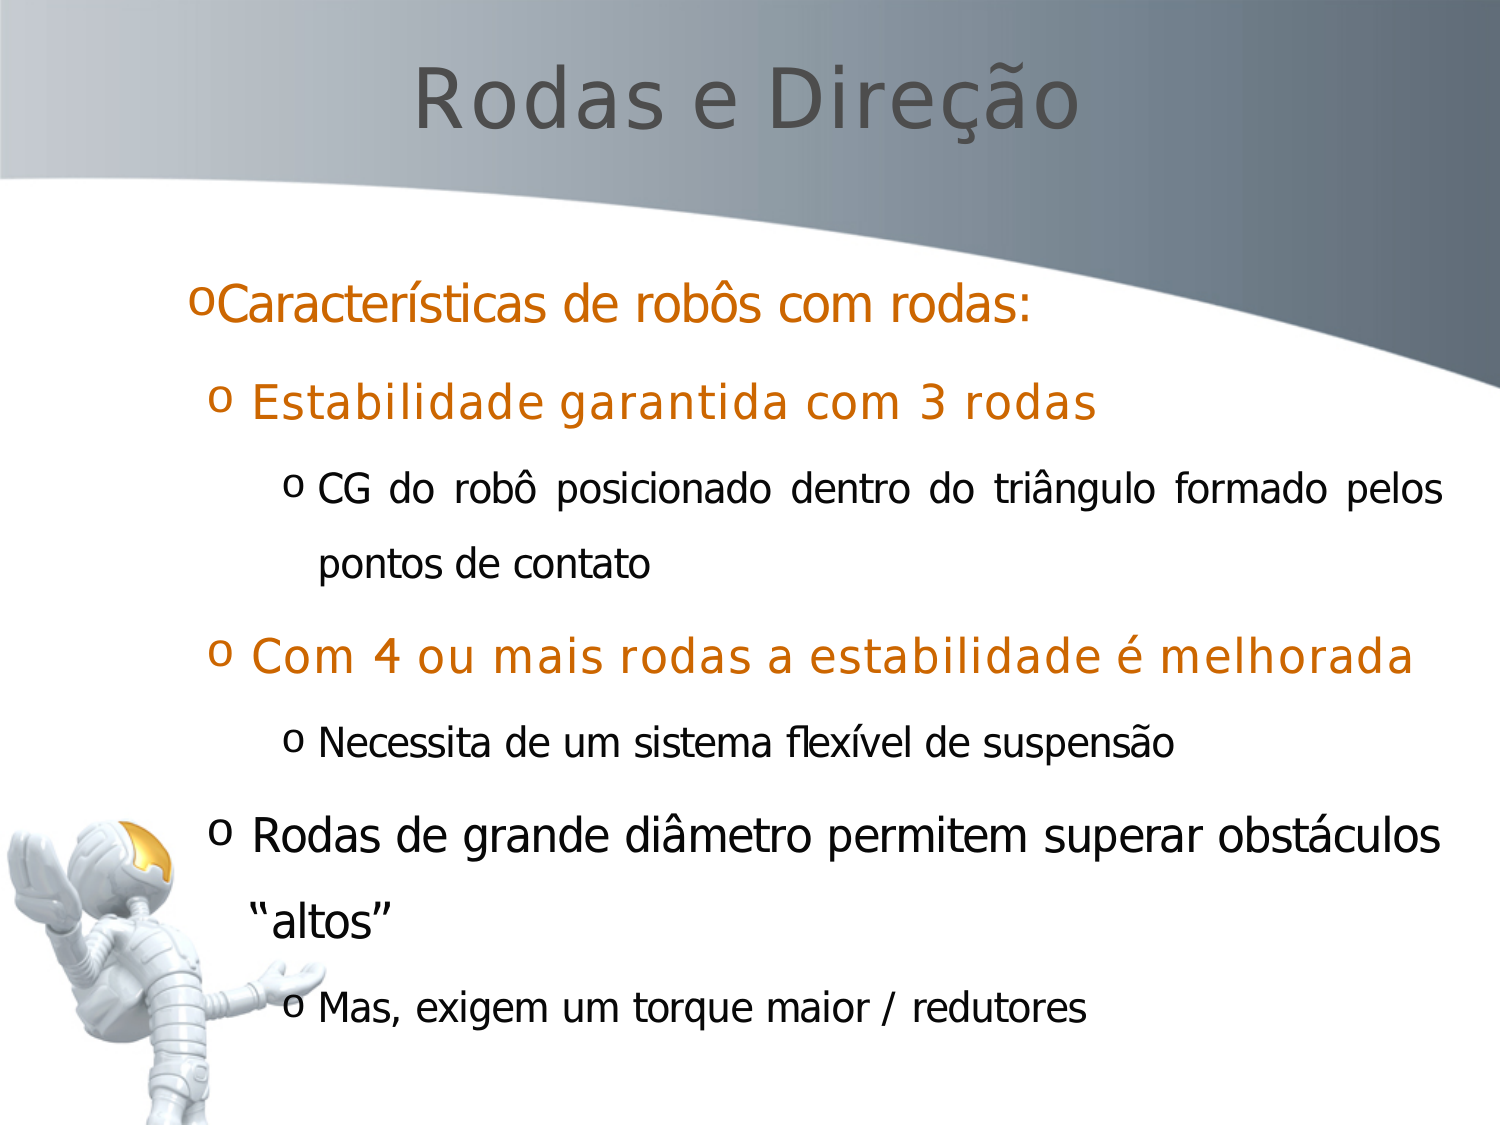

# Rodas e Direção
Características de robôs com rodas:
Estabilidade garantida com 3 rodas
CG do robô posicionado dentro do triângulo formado pelos pontos de contato
Com 4 ou mais rodas a estabilidade é melhorada
Necessita de um sistema flexível de suspensão
Rodas de grande diâmetro permitem superar obstáculos “altos”
Mas, exigem um torque maior / redutores